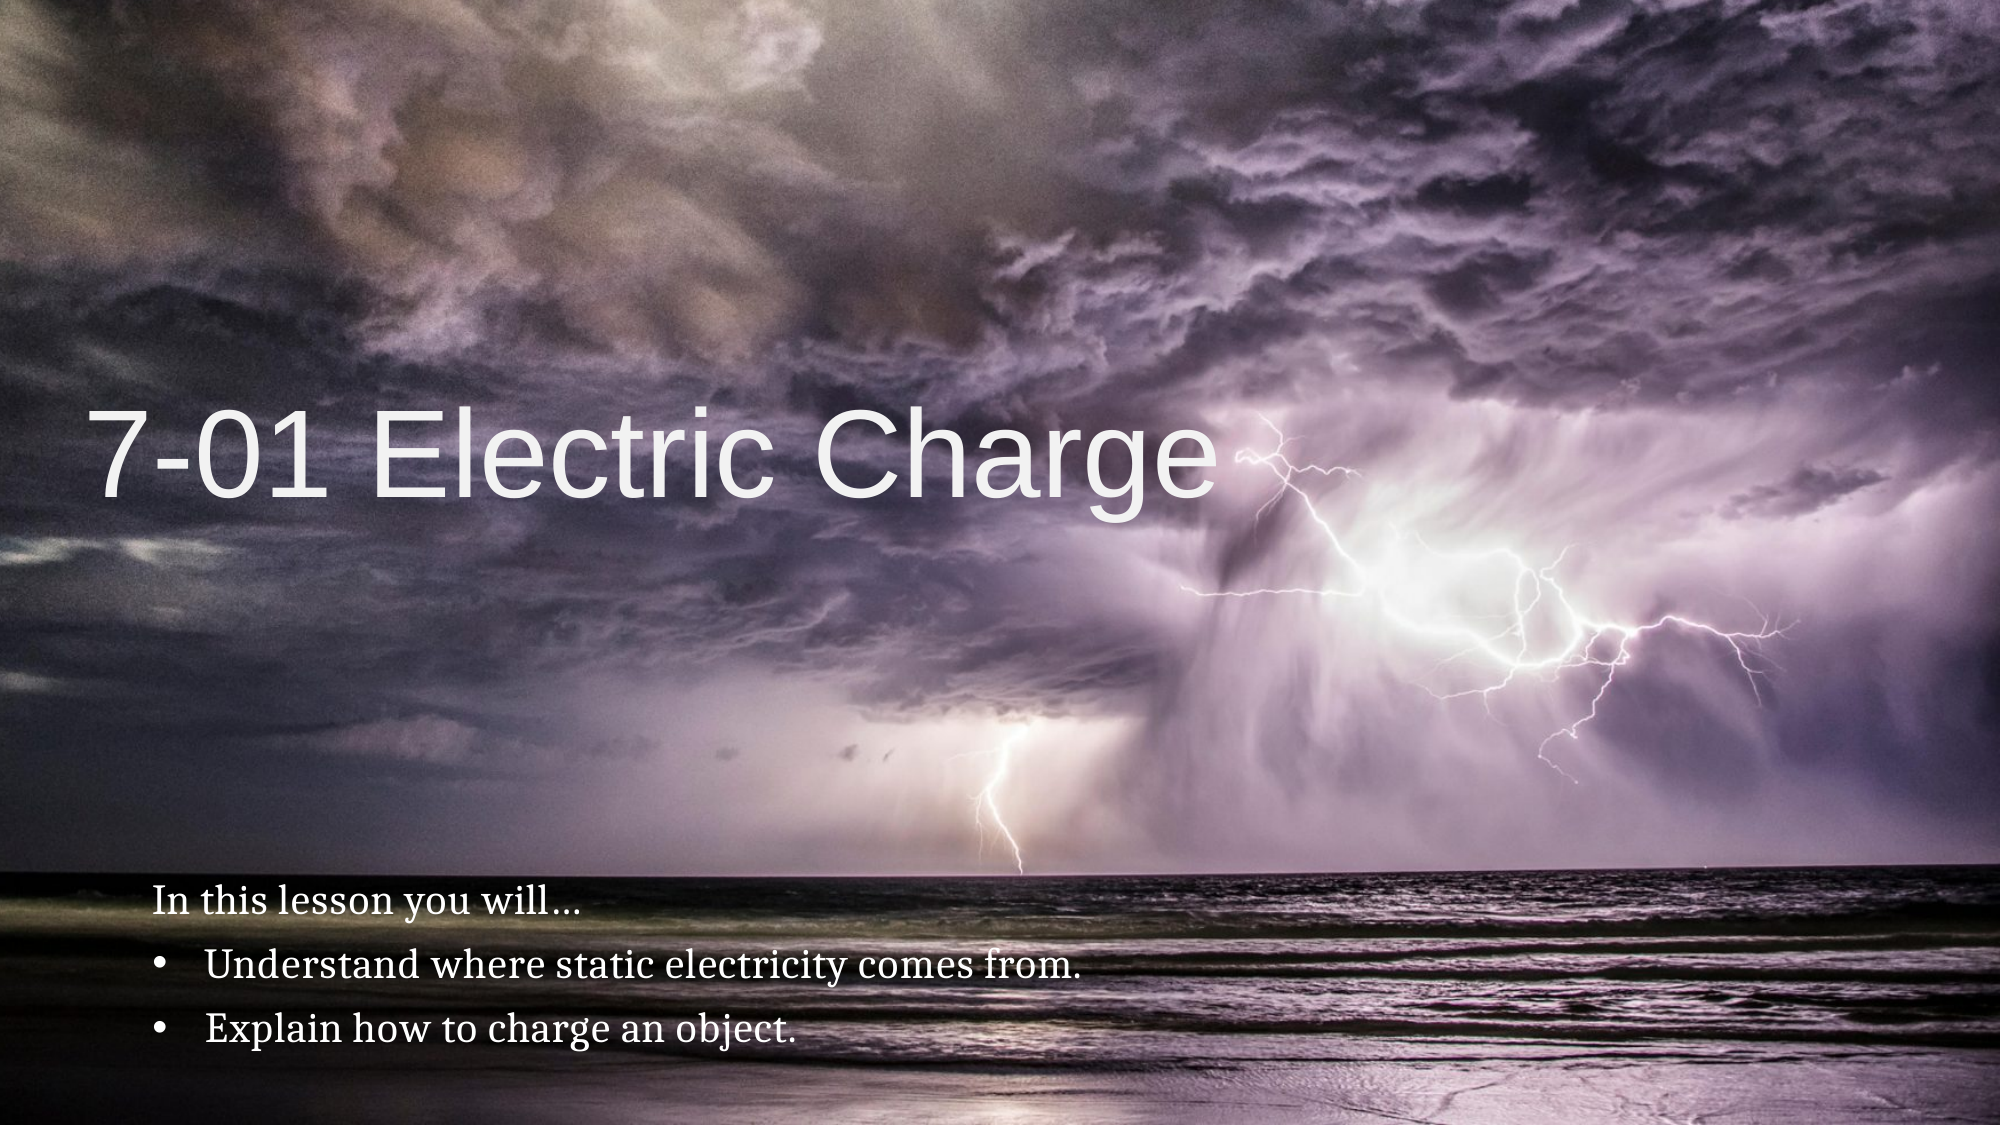

# 7-01 Electric Charge
In this lesson you will…
Understand where static electricity comes from.
Explain how to charge an object.